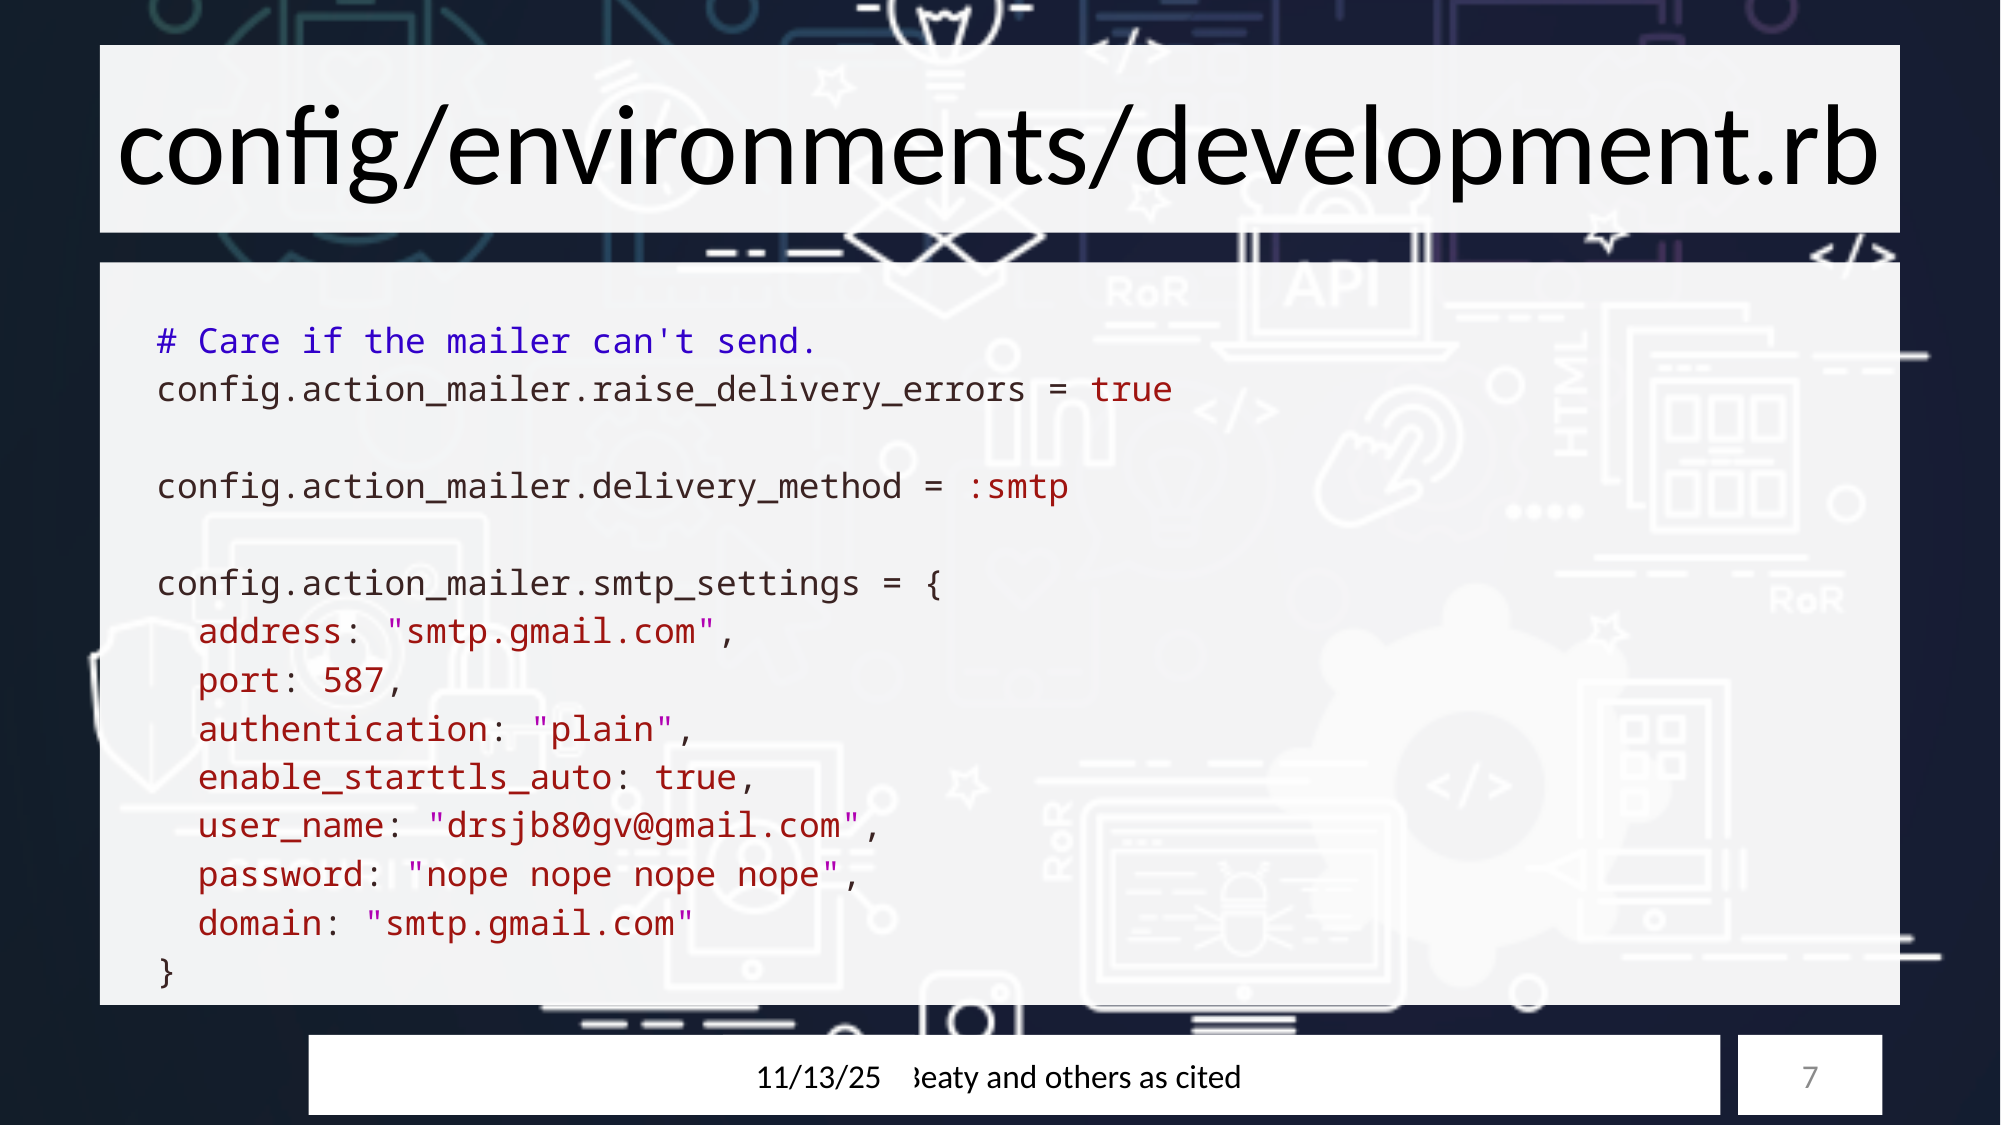

# config/environments/development.rb

  # Care if the mailer can't send.
  config.action_mailer.raise_delivery_errors = true

  config.action_mailer.delivery_method = :smtp

  config.action_mailer.smtp_settings = {
    address: "smtp.gmail.com",
    port: 587,
    authentication: "plain",
    enable_starttls_auto: true,
    user_name: "drsjb80gv@gmail.com",
    password: "nope nope nope nope",
    domain: "smtp.gmail.com"
  }
© Steve Beaty and others as cited
7
11/13/25